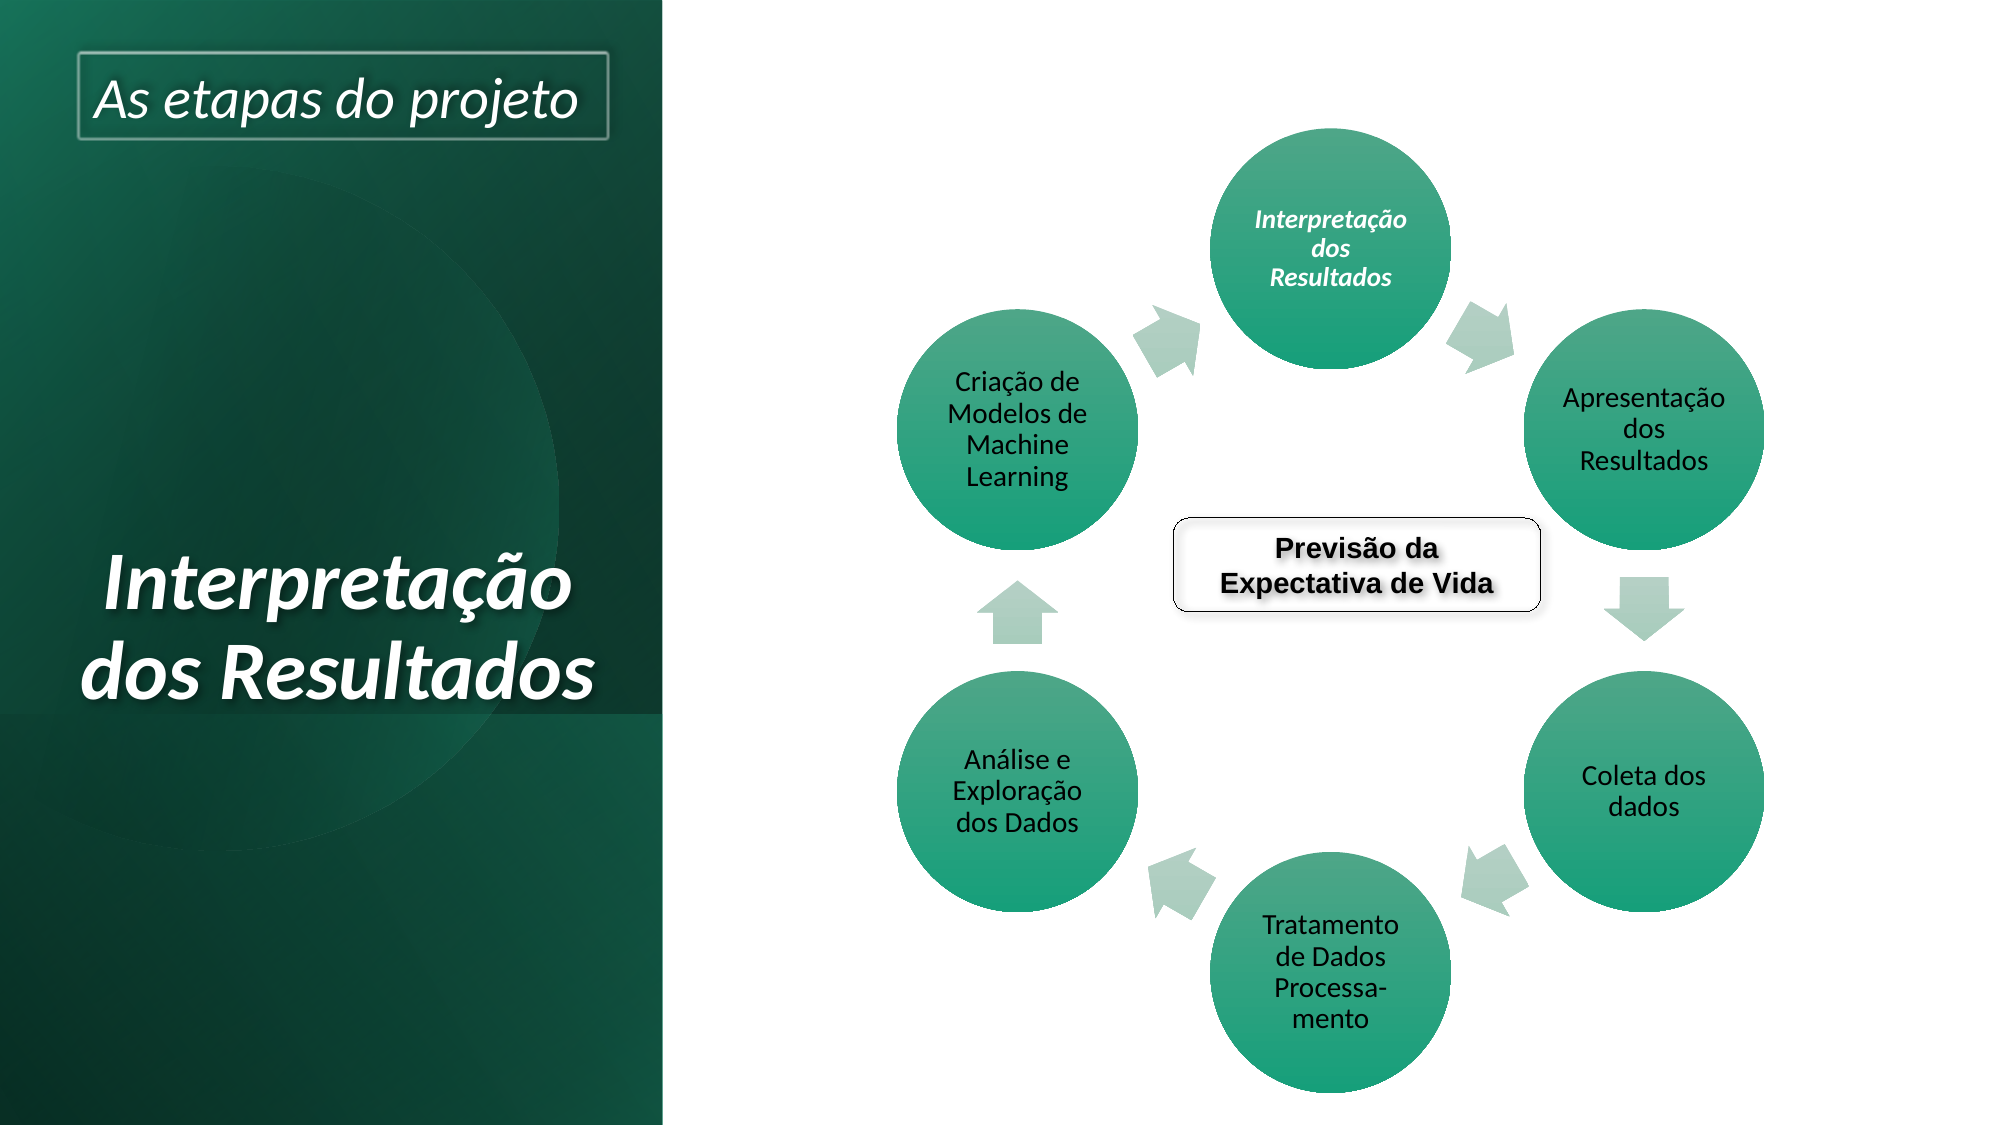

As etapas do projeto
Interpretação dos Resultados

Apresentação dos Resultados

Coleta dos dados

Tratamento de Dados Processa-mento

Análise e Exploração dos Dados

Criação de Modelos de Machine Learning

# Interpretação dos Resultados
Previsão da Expectativa de Vida